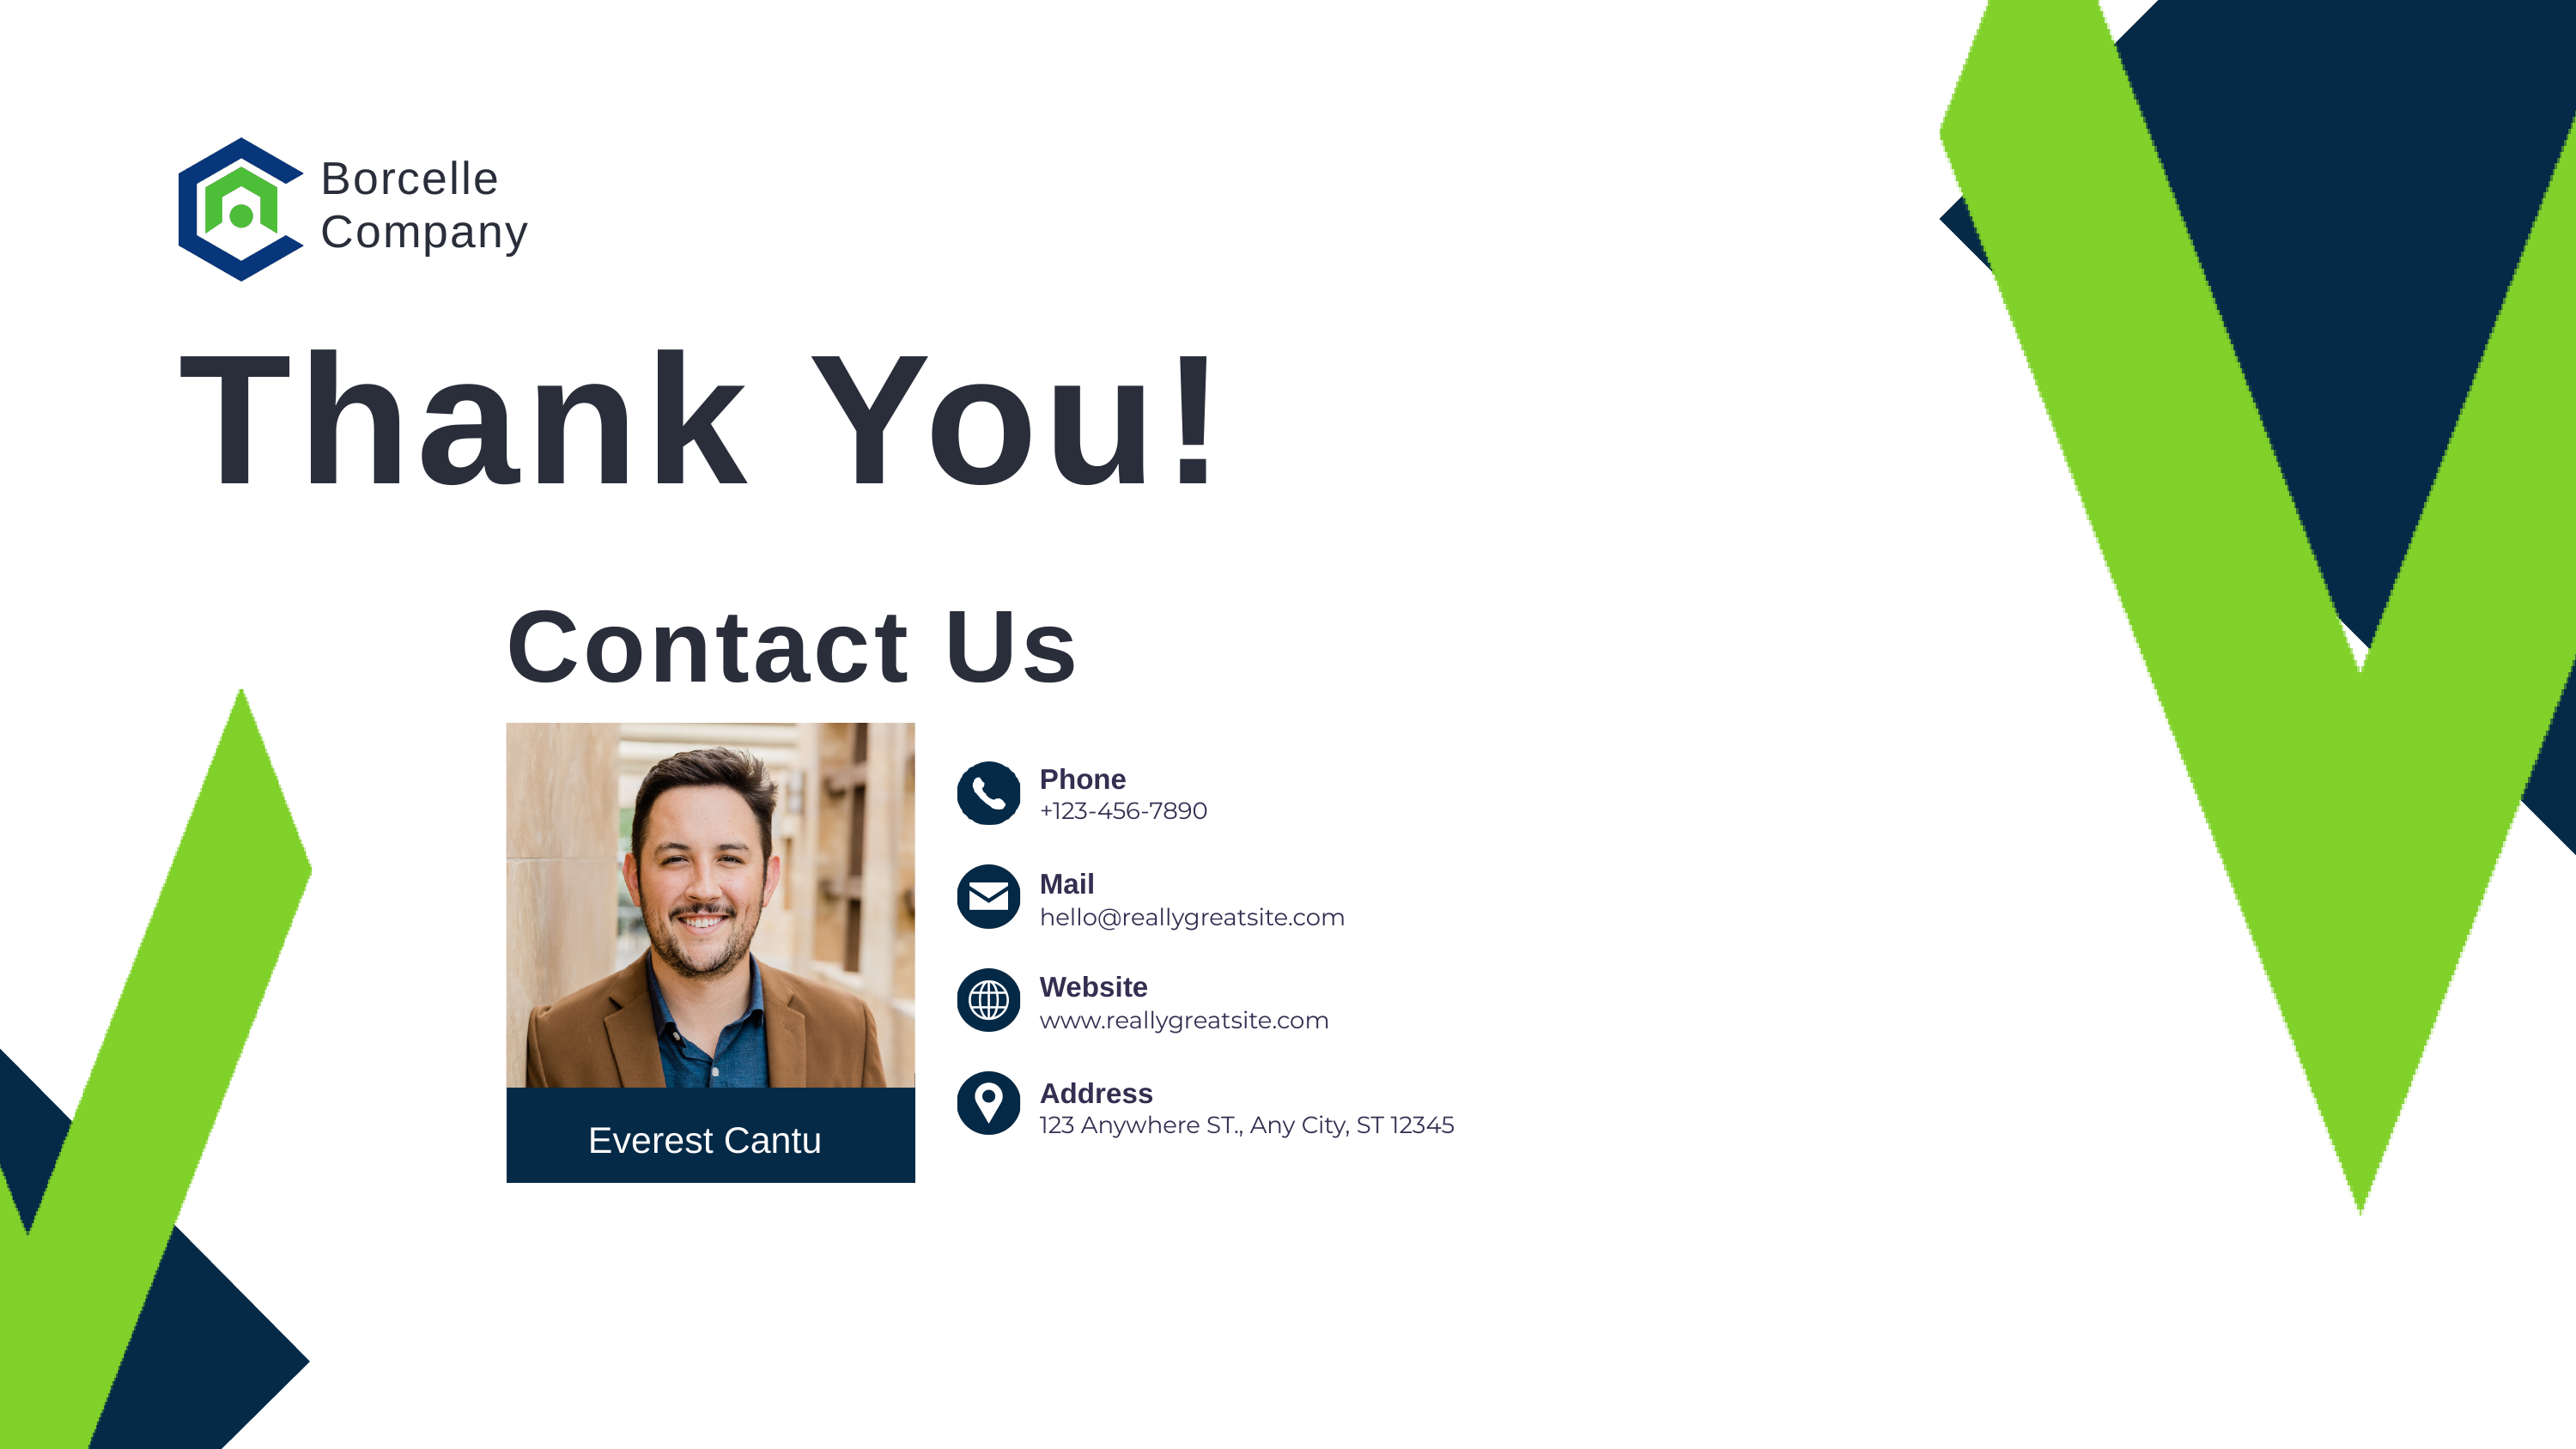

Borcelle Company
Thank You!
Contact Us

Phone

+123-456-7890
Mail

hello@reallygreatsite.com
Website

www.reallygreatsite.com
Address

123 Anywhere ST., Any City, ST 12345
Everest Cantu